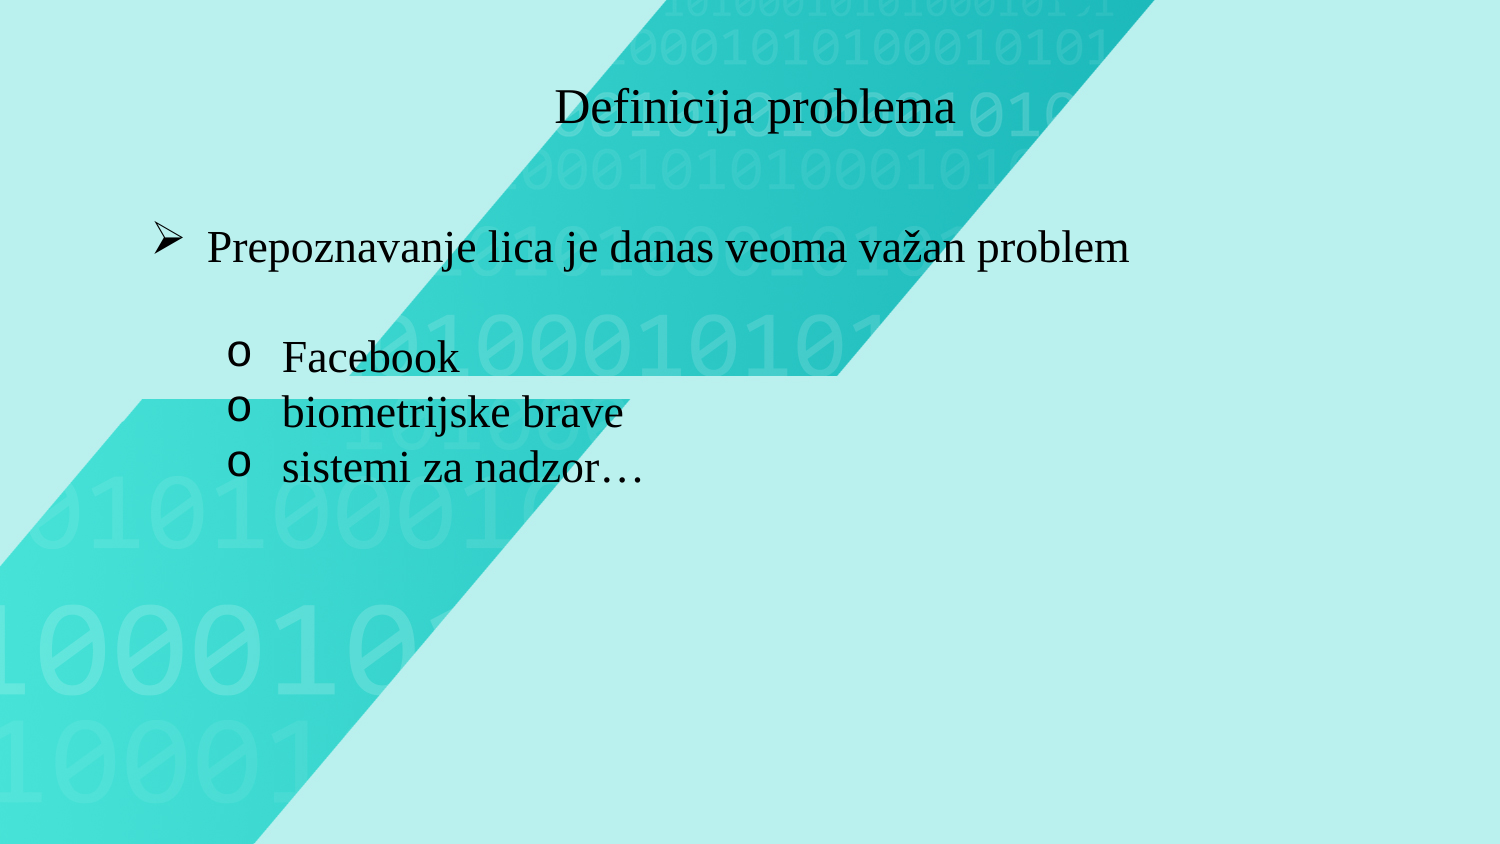

Definicija problema
Prepoznavanje lica je danas veoma važan problem

Facebook
biometrijske brave
sistemi za nadzor…